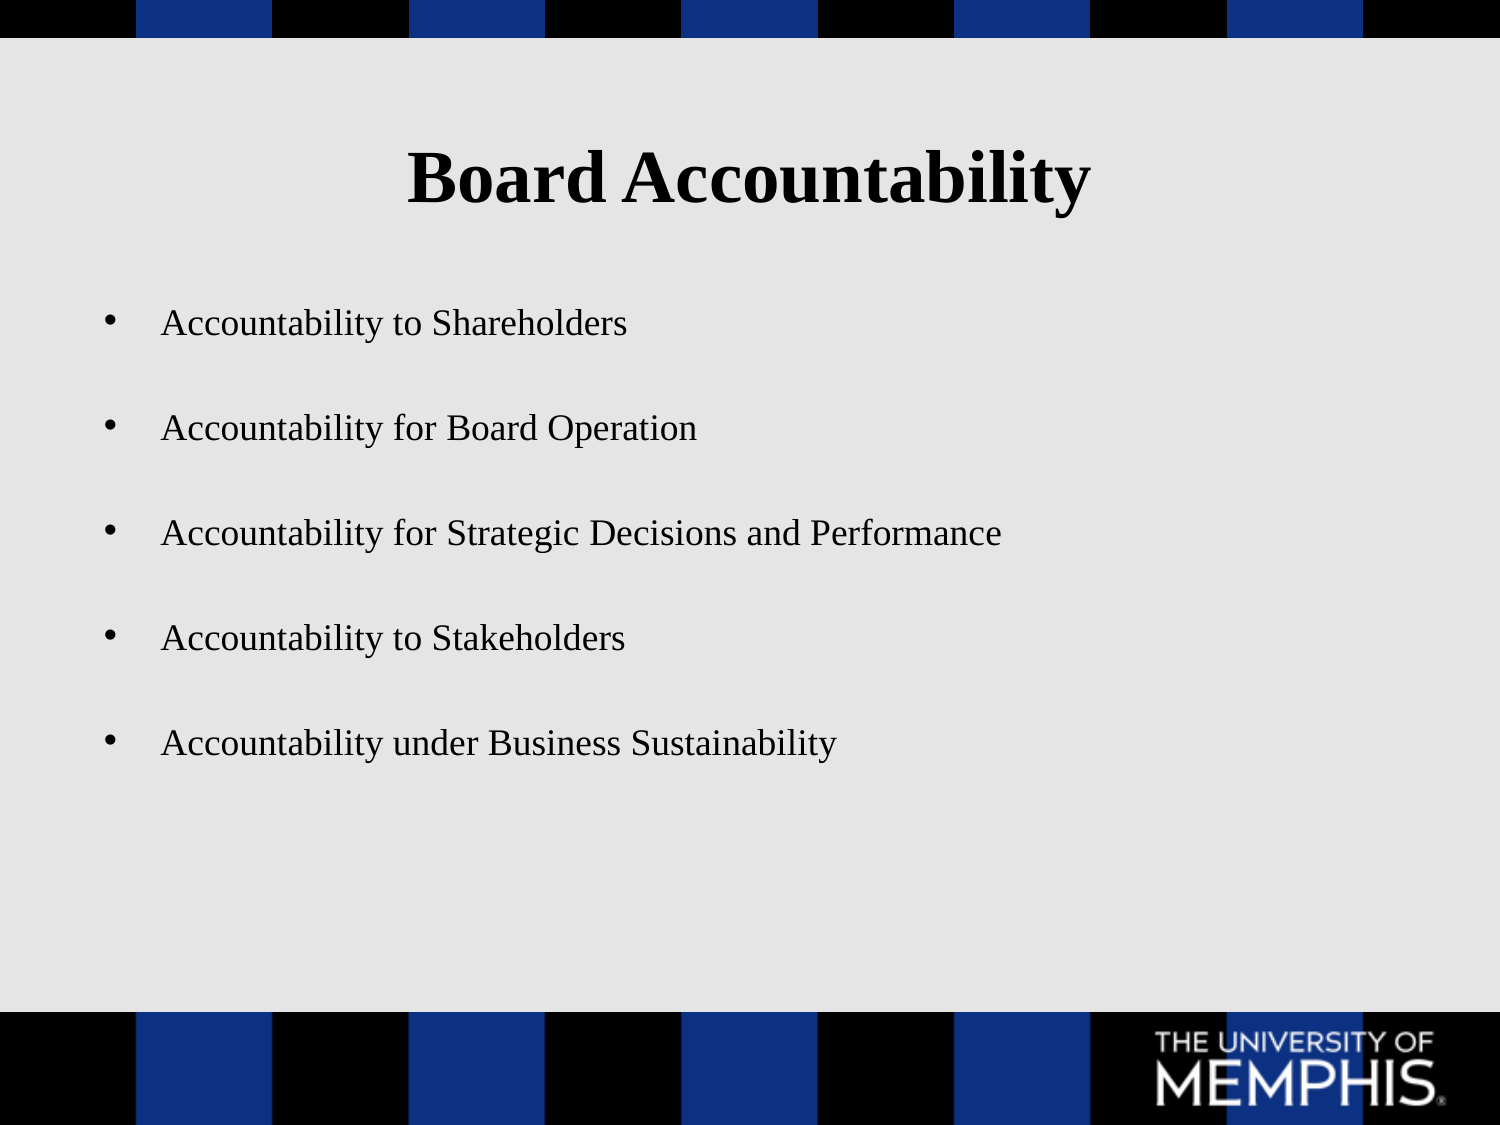

# Board Accountability

Accountability to Shareholders

Accountability for Board Operation

Accountability for Strategic Decisions and Performance

Accountability to Stakeholders

Accountability under Business Sustainability